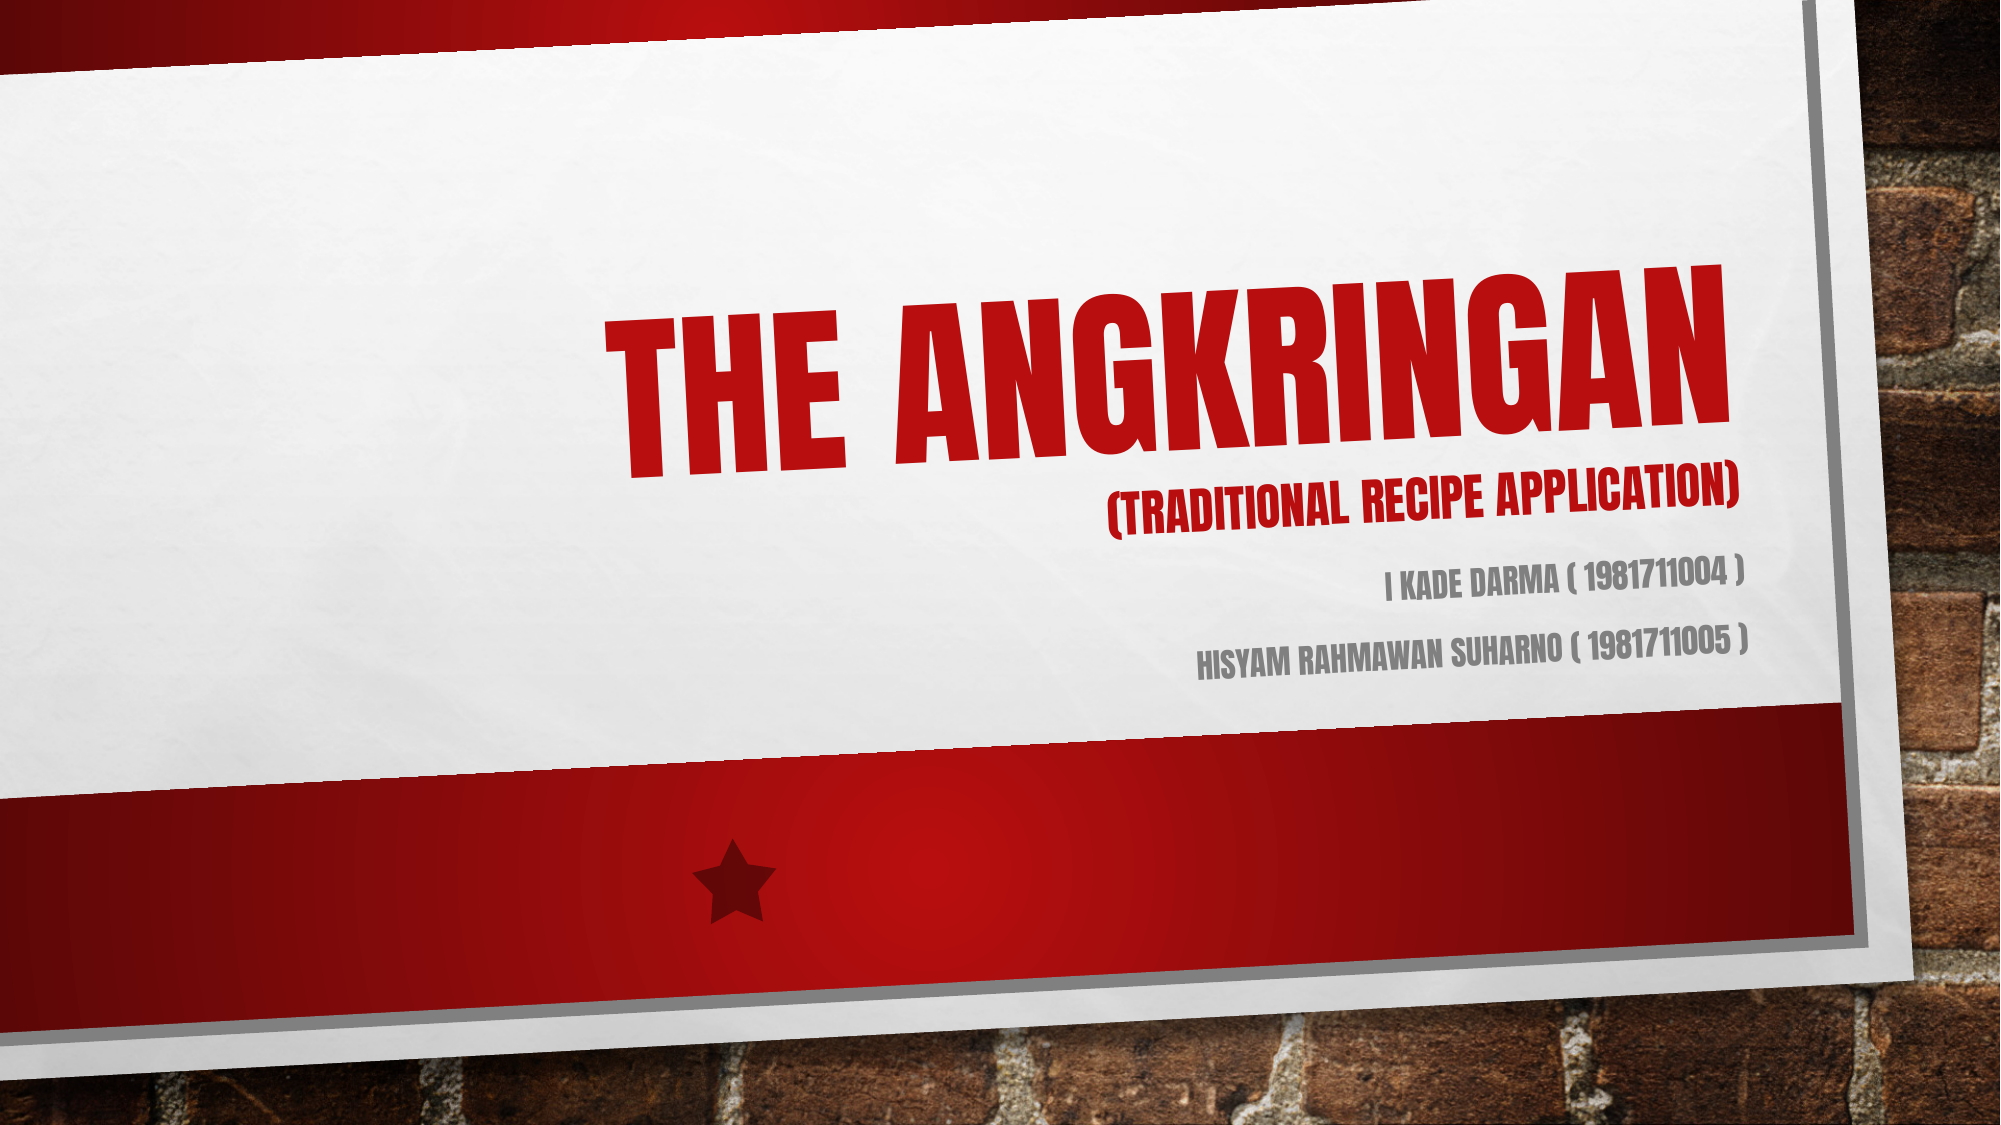

# The Angkringan (traditional recipe application)
I KADE DARMA ( 1981711004 )
Hisyam Rahmawan Suharno ( 1981711005 )